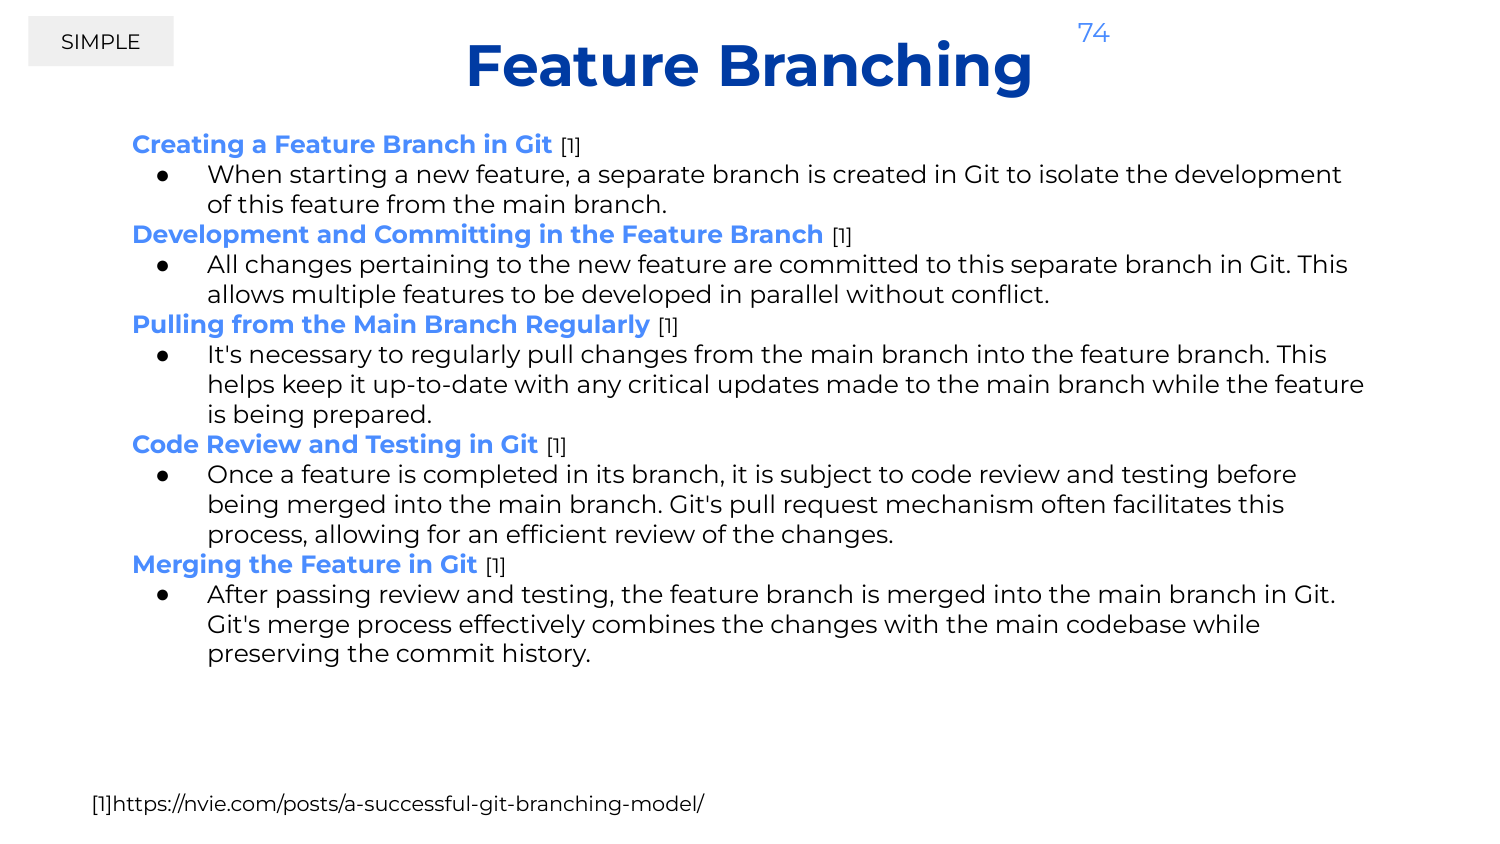

74
# Feature Branching
SIMPLE
Creating a Feature Branch in Git [1]
When starting a new feature, a separate branch is created in Git to isolate the development of this feature from the main branch.
Development and Committing in the Feature Branch [1]
All changes pertaining to the new feature are committed to this separate branch in Git. This allows multiple features to be developed in parallel without conflict.
Pulling from the Main Branch Regularly [1]
It's necessary to regularly pull changes from the main branch into the feature branch. This helps keep it up-to-date with any critical updates made to the main branch while the feature is being prepared.
Code Review and Testing in Git [1]
Once a feature is completed in its branch, it is subject to code review and testing before being merged into the main branch. Git's pull request mechanism often facilitates this process, allowing for an efficient review of the changes.
Merging the Feature in Git [1]
After passing review and testing, the feature branch is merged into the main branch in Git. Git's merge process effectively combines the changes with the main codebase while preserving the commit history.
[1]https://nvie.com/posts/a-successful-git-branching-model/